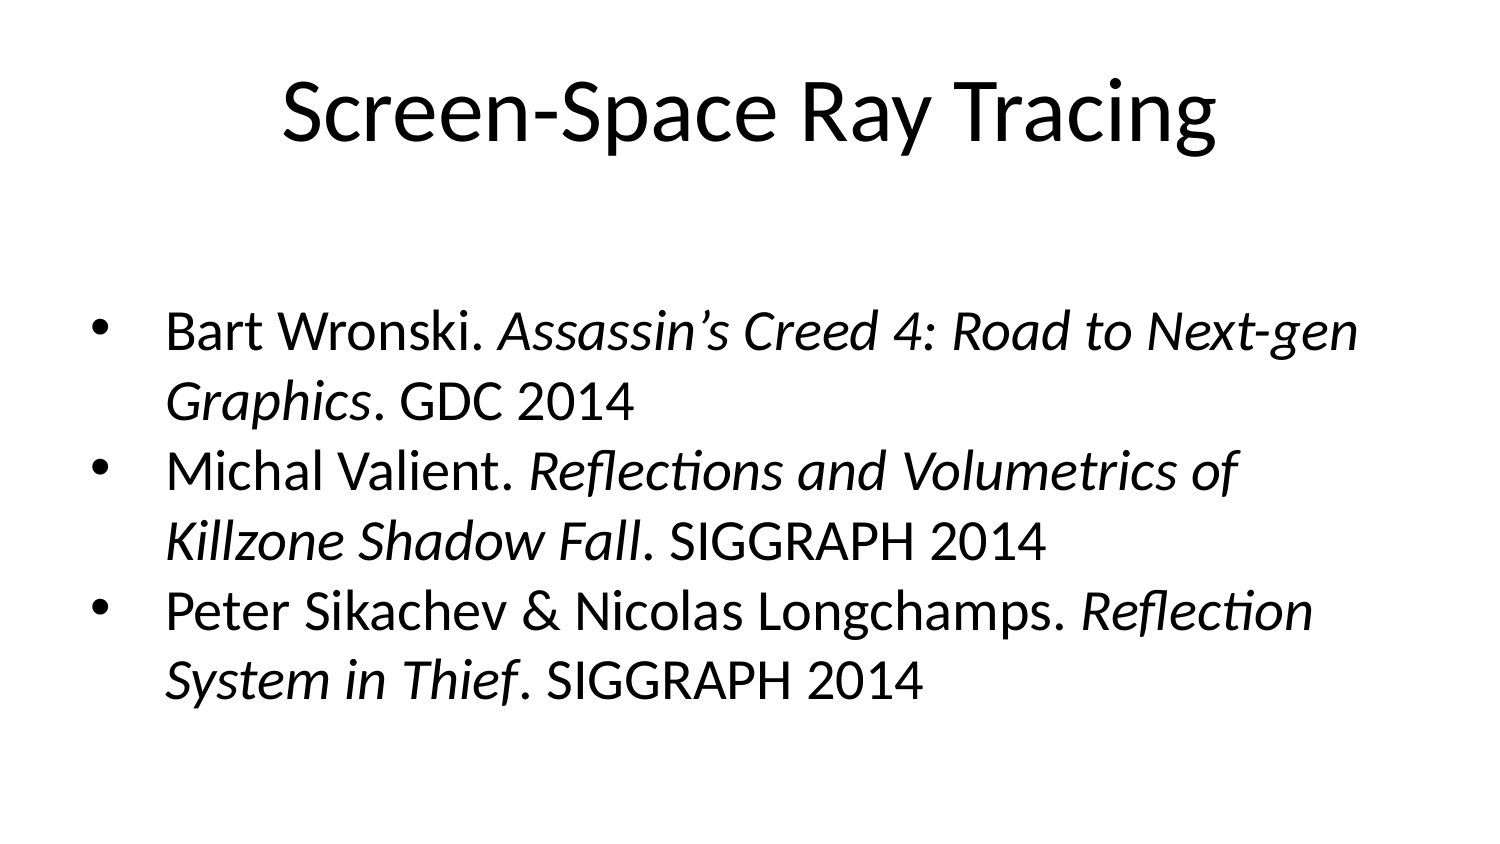

# Screen-Space Ray Tracing

Bart Wronski. Assassin’s Creed 4: Road to Next-gen Graphics. GDC 2014
Michal Valient. Reflections and Volumetrics of Killzone Shadow Fall. SIGGRAPH 2014
Peter Sikachev & Nicolas Longchamps. Reflection System in Thief. SIGGRAPH 2014